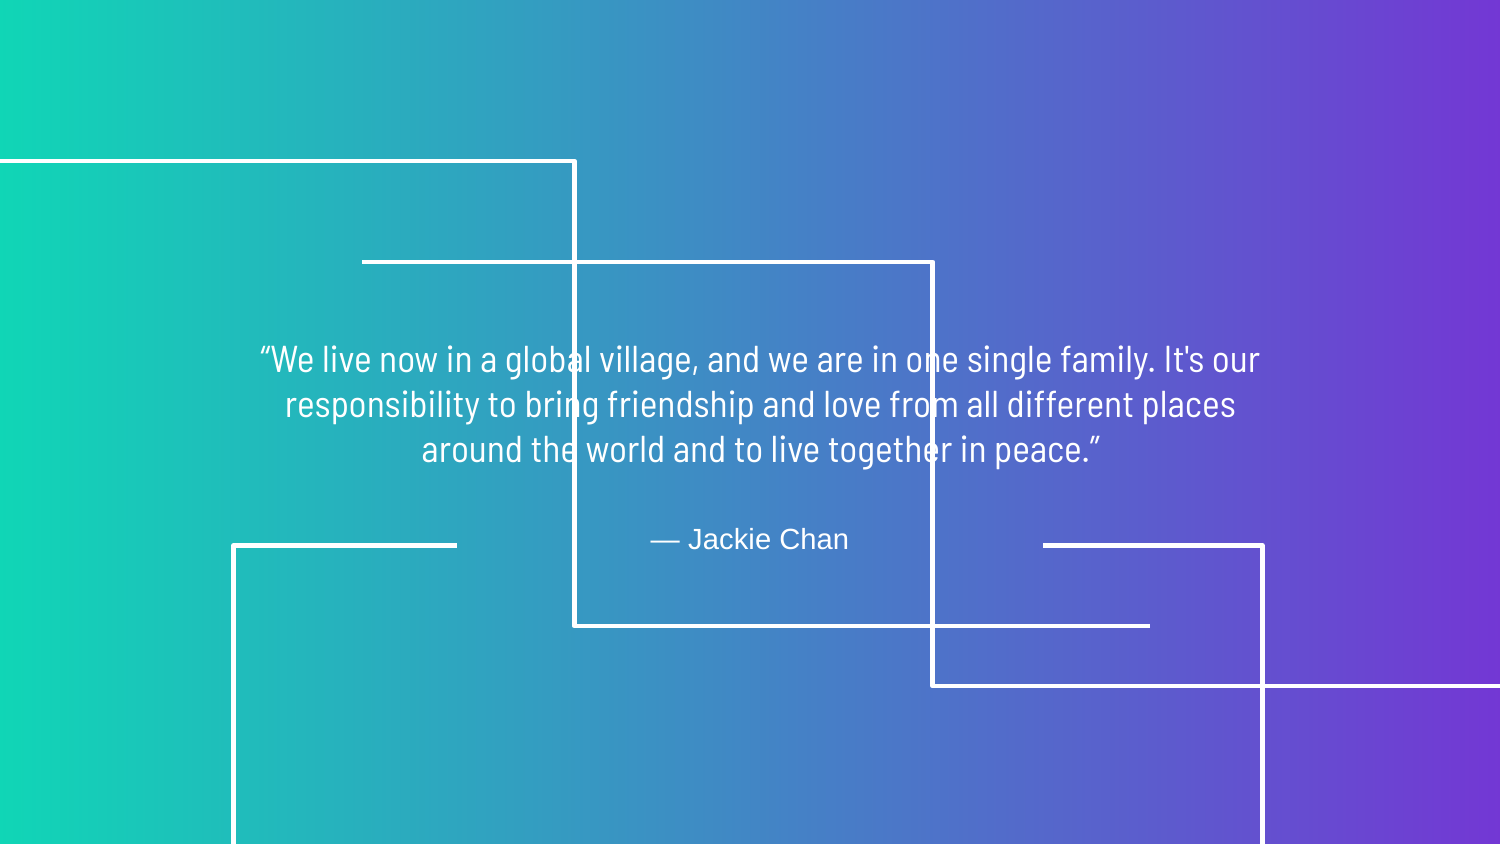

“We live now in a global village, and we are in one single family. It's our responsibility to bring friendship and love from all different places around the world and to live together in peace.”
# — Jackie Chan